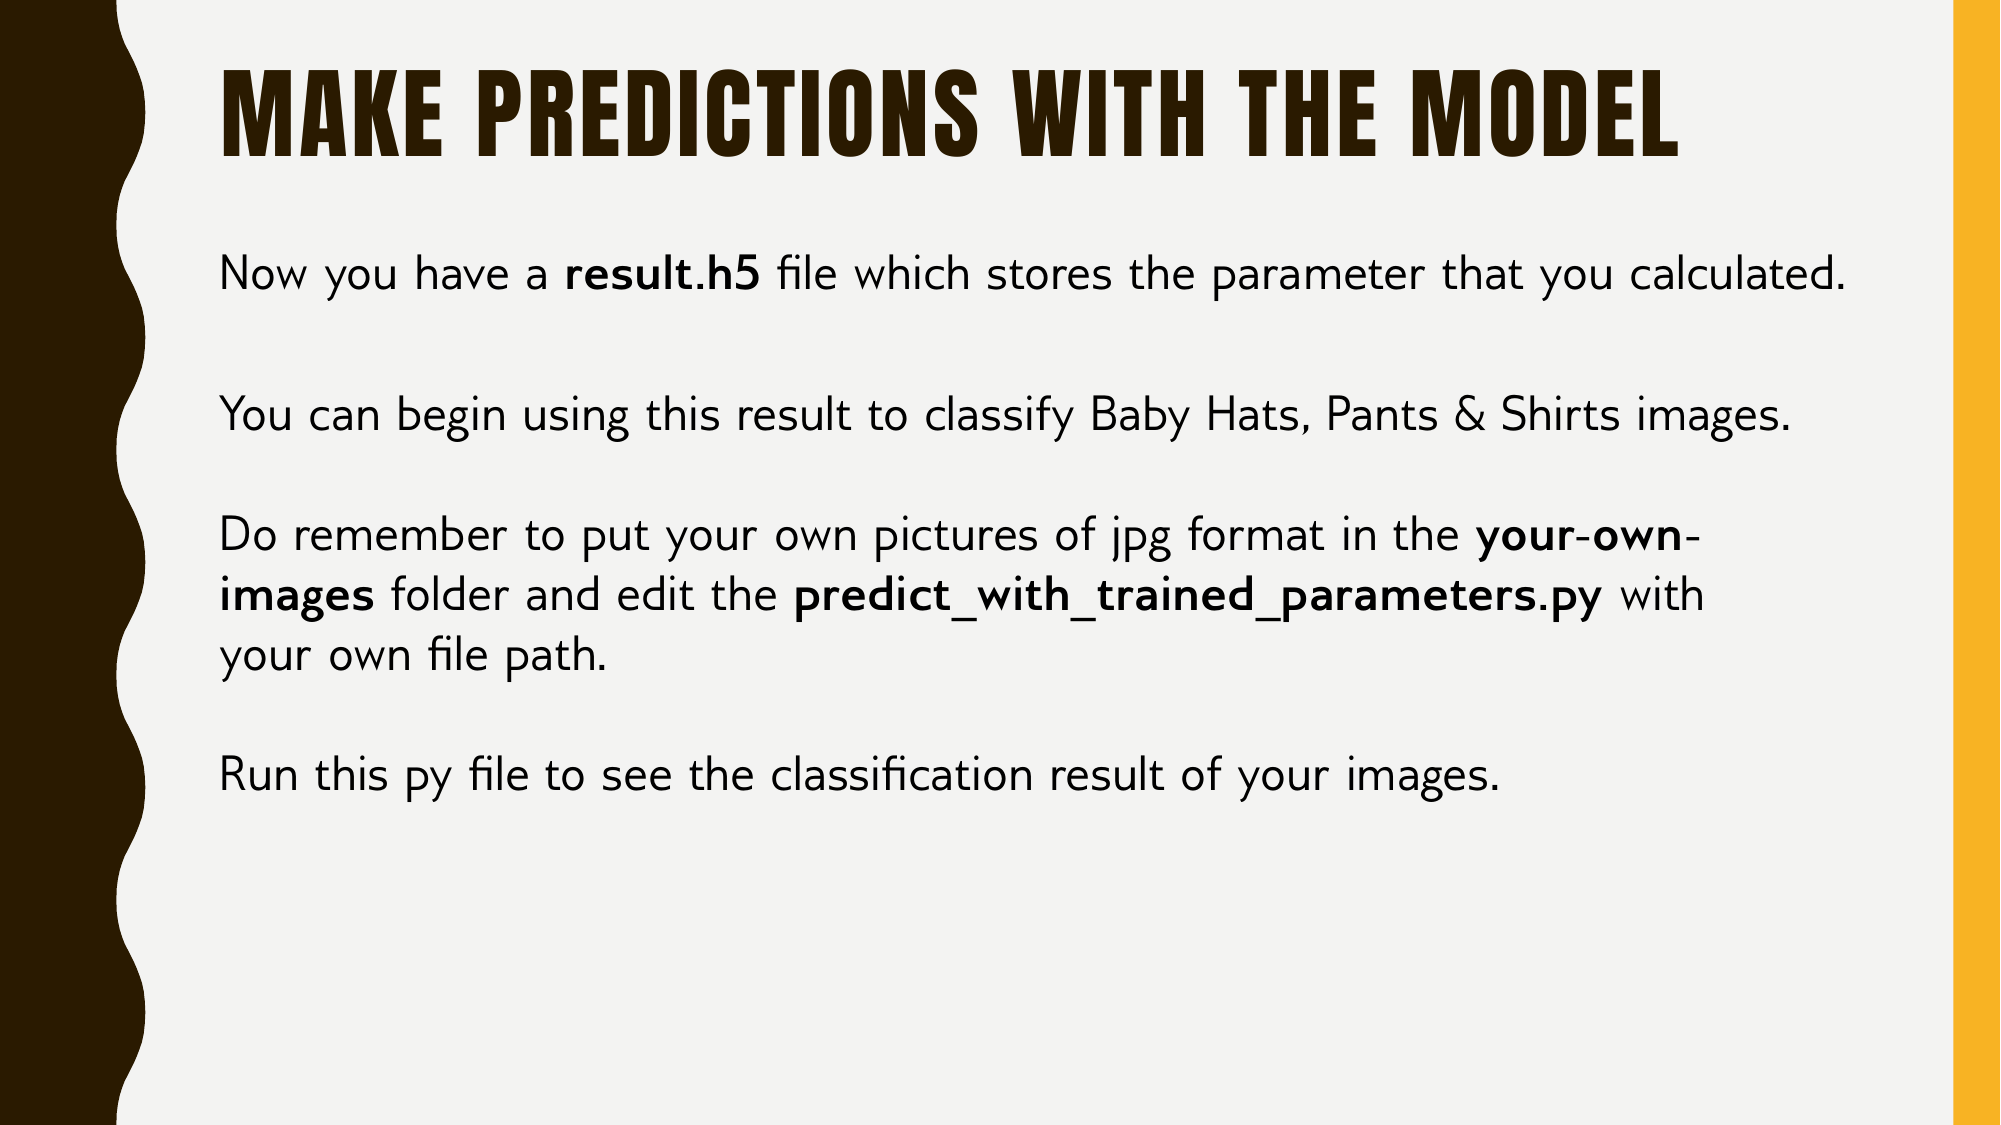

# Make predictions with the Model
Now you have a result.h5 file which stores the parameter that you calculated.
You can begin using this result to classify Baby Hats, Pants & Shirts images.

Do remember to put your own pictures of jpg format in the your-own- images folder and edit the predict_with_trained_parameters.py with your own file path.

Run this py file to see the classification result of your images.